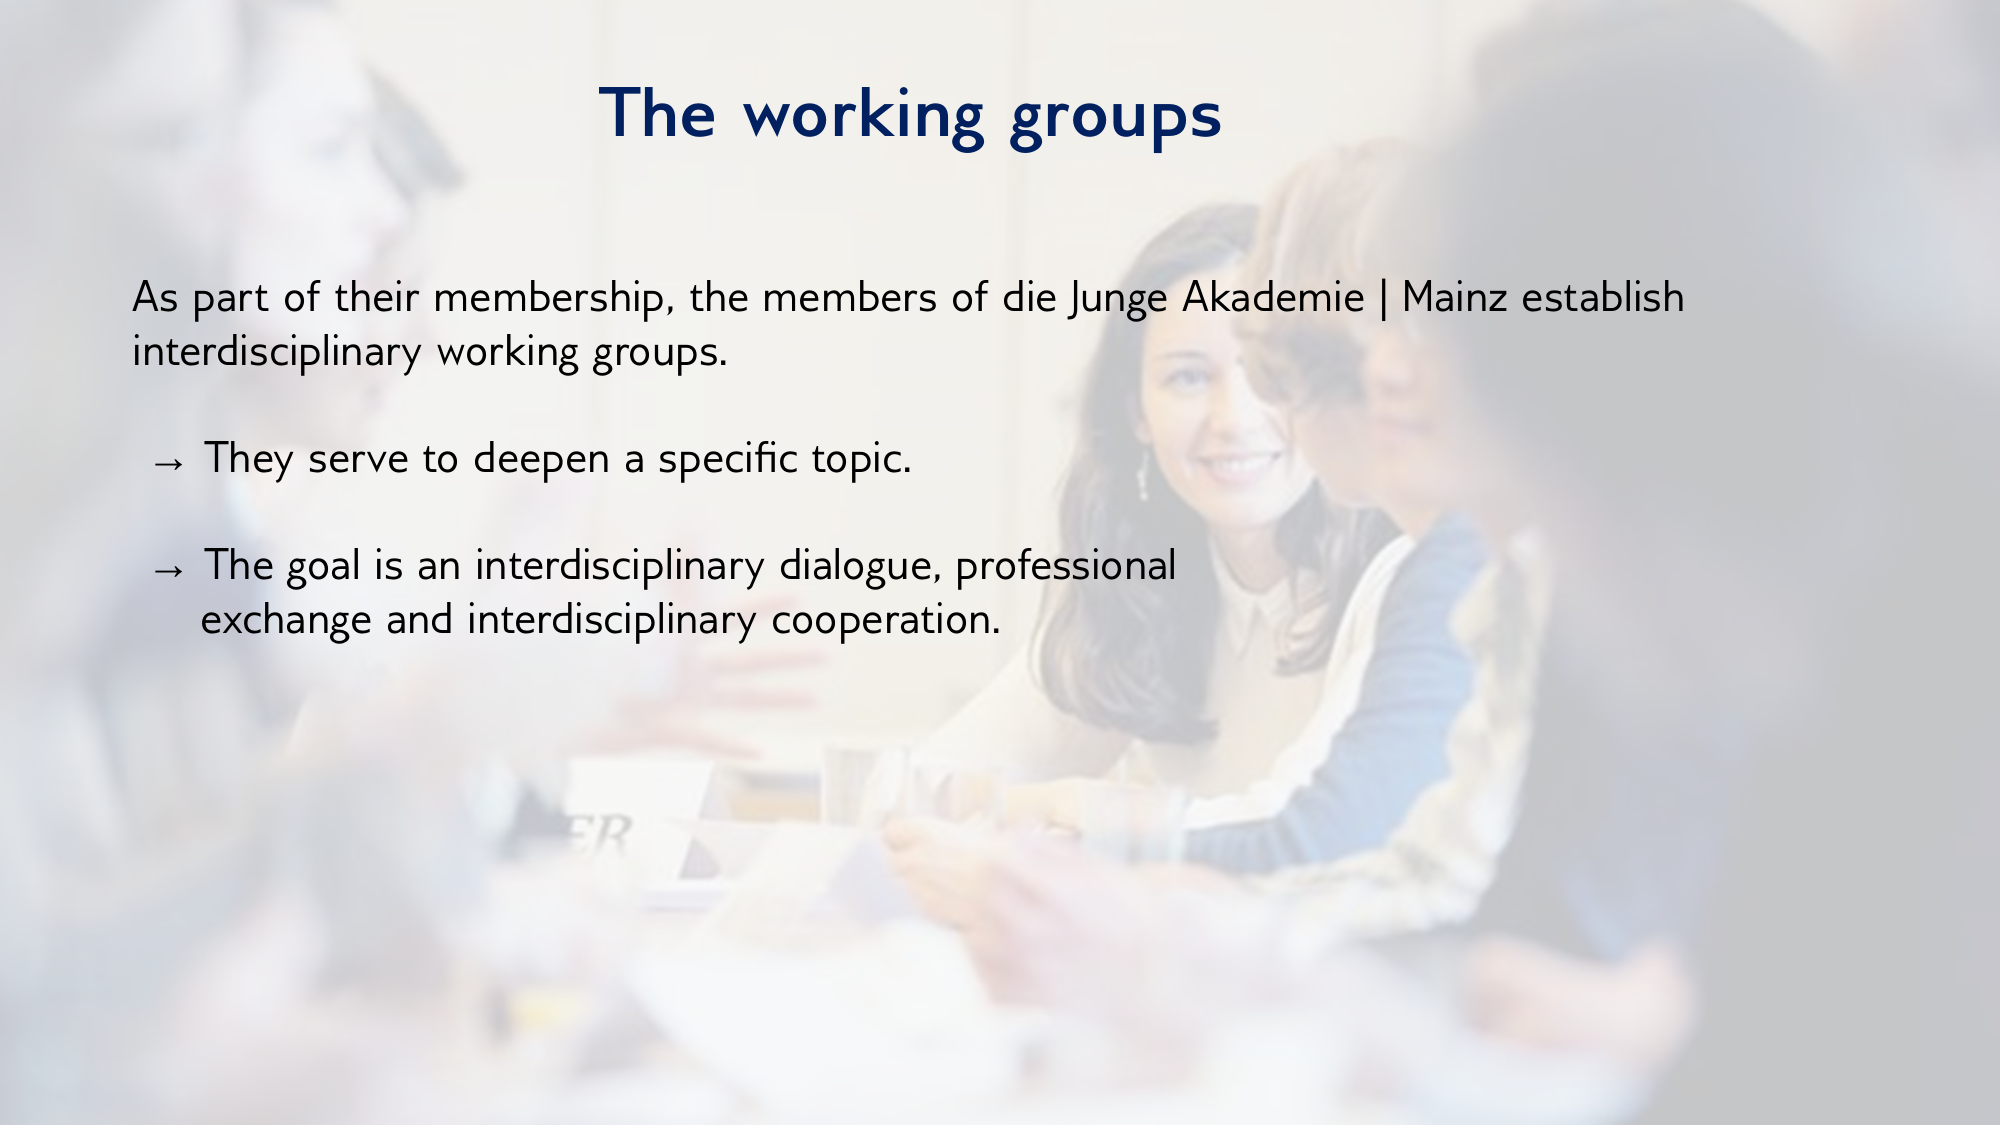

The working groups
As part of their membership, the members of die Junge Akademie | Mainz establish interdisciplinary working groups.

 → They serve to deepen a specific topic.

 → The goal is an interdisciplinary dialogue, professional
     exchange and interdisciplinary cooperation.